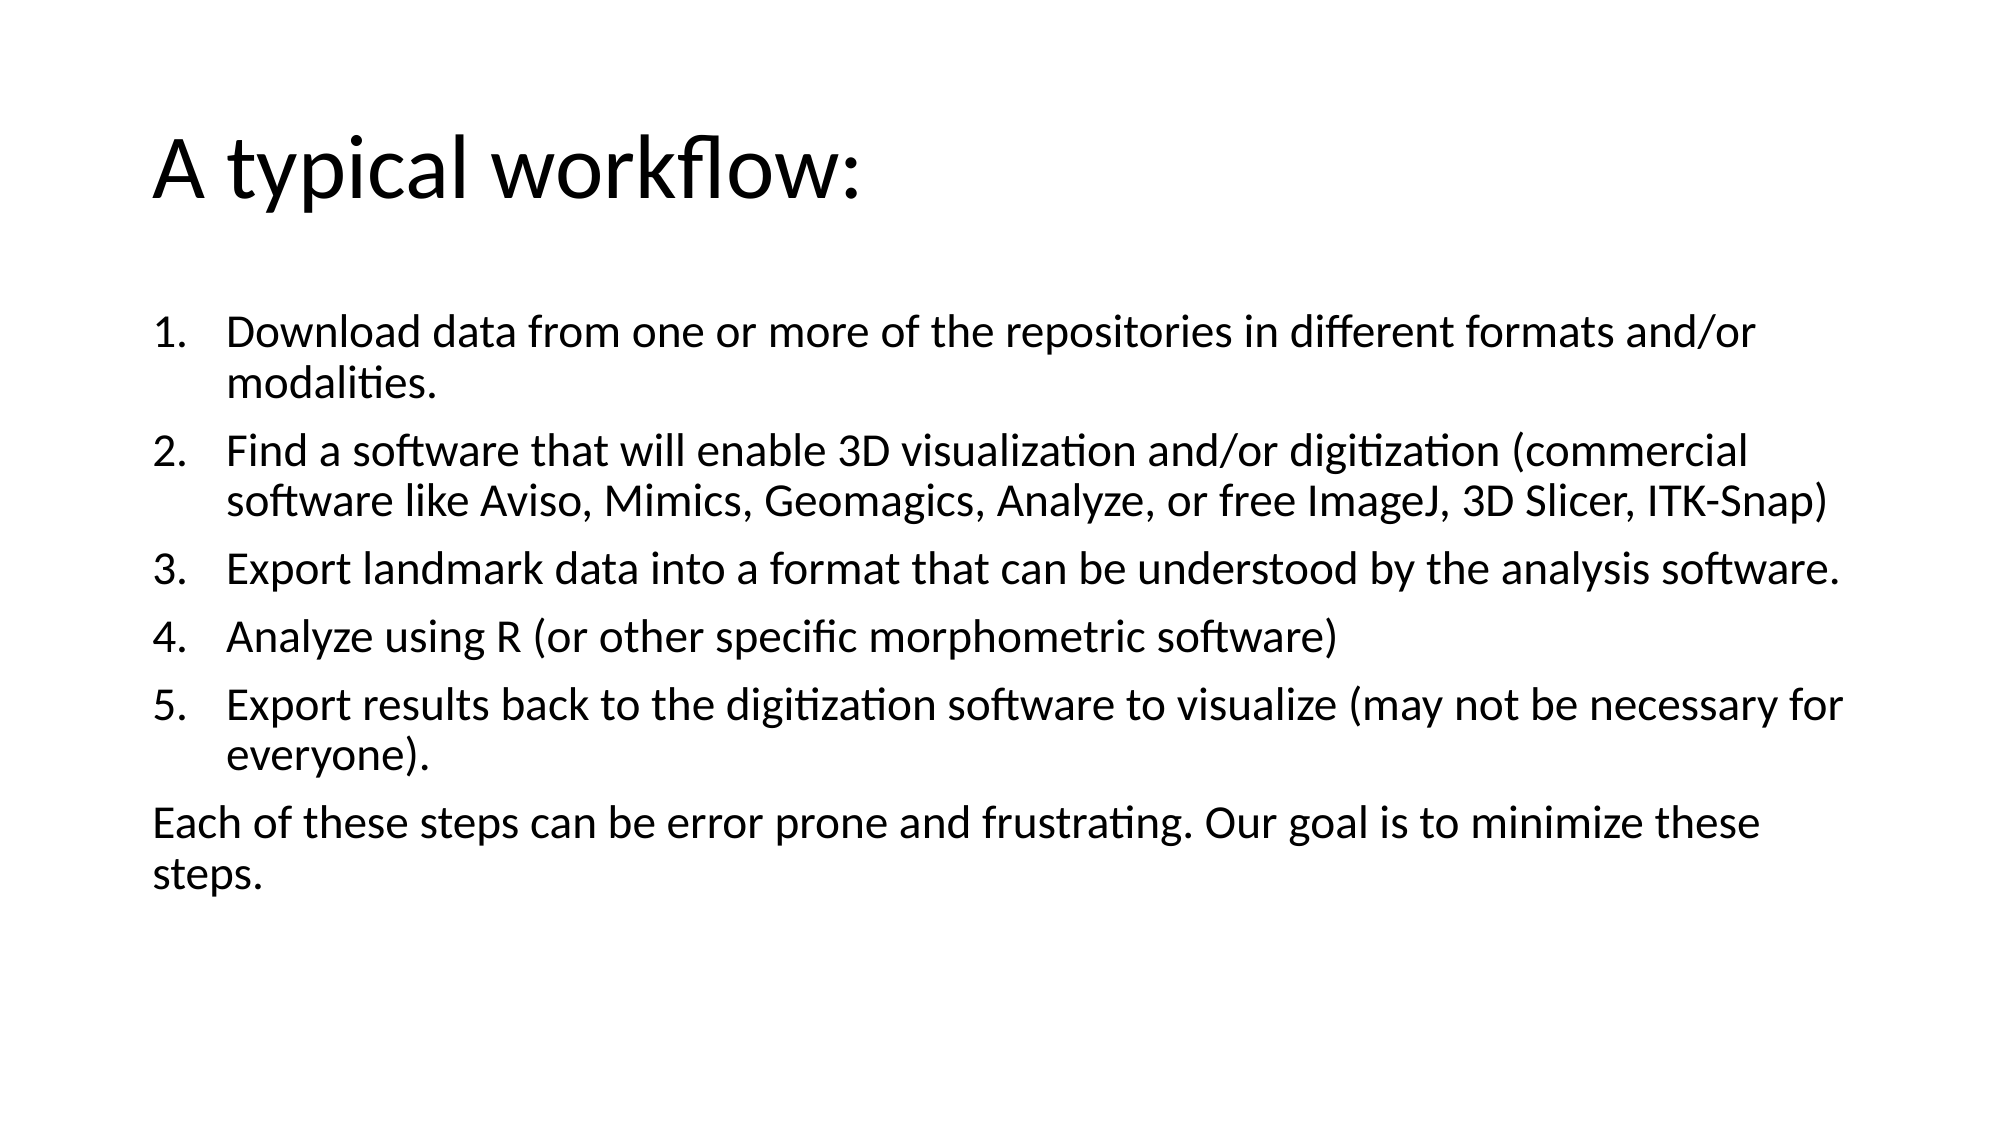

# A typical workflow:
Download data from one or more of the repositories in different formats and/or modalities.
Find a software that will enable 3D visualization and/or digitization (commercial software like Aviso, Mimics, Geomagics, Analyze, or free ImageJ, 3D Slicer, ITK-Snap)
Export landmark data into a format that can be understood by the analysis software.
Analyze using R (or other specific morphometric software)
Export results back to the digitization software to visualize (may not be necessary for everyone).
Each of these steps can be error prone and frustrating. Our goal is to minimize these steps.